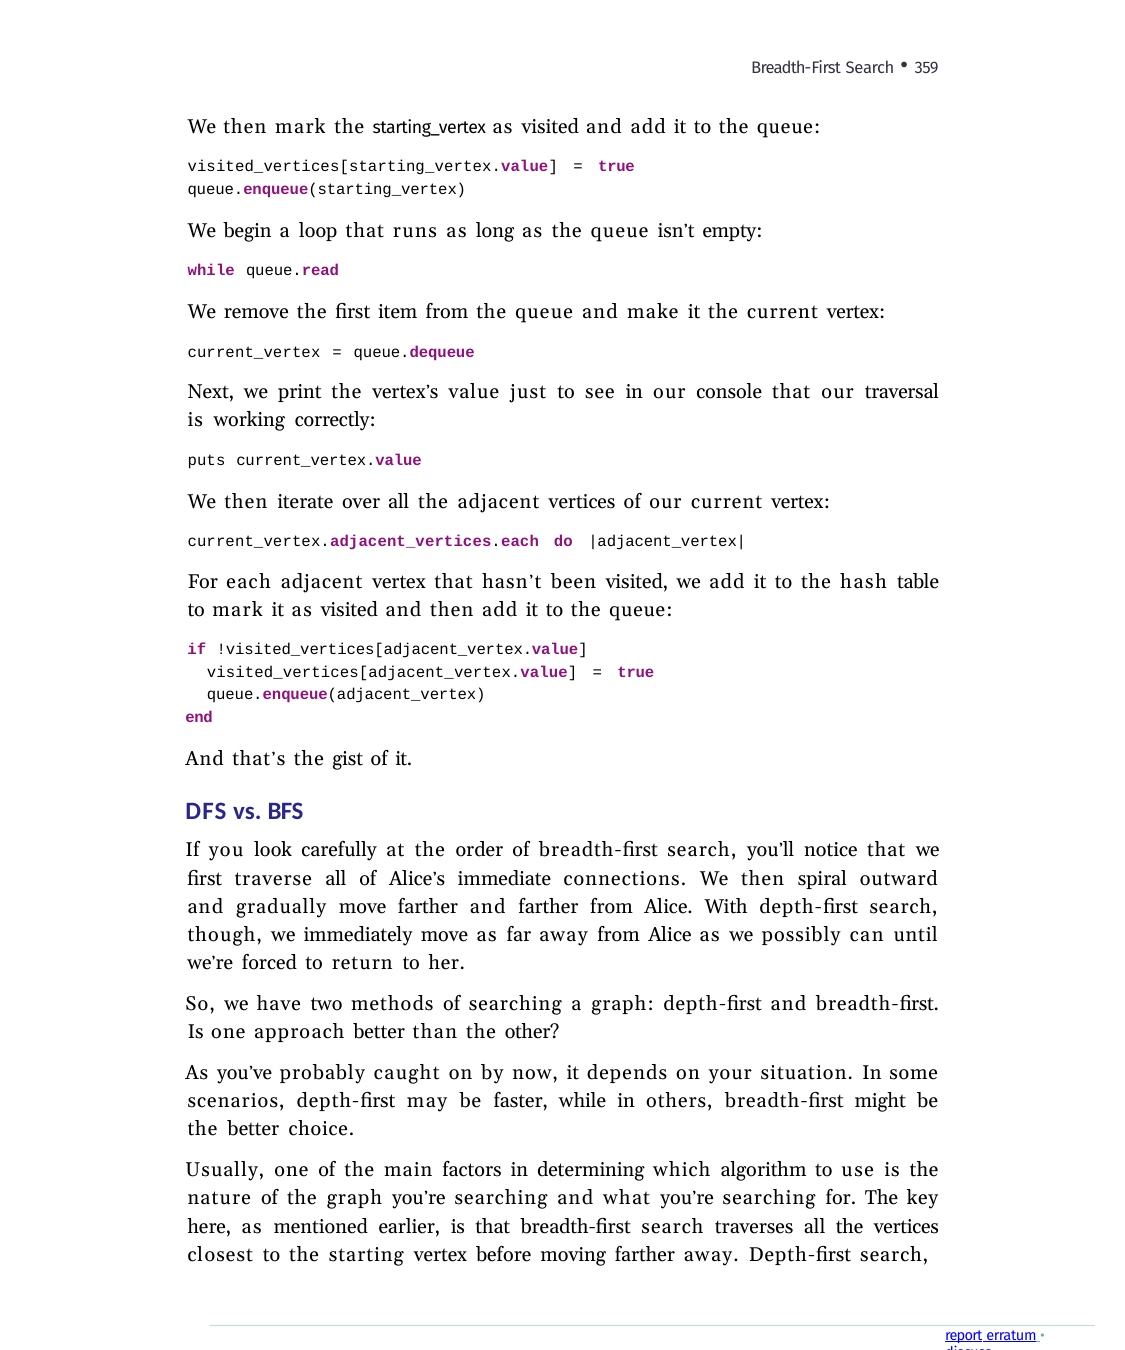

Breadth-First Search • 359

We then mark the starting_vertex as visited and add it to the queue:
visited_vertices[starting_vertex.value] = true
queue.enqueue(starting_vertex)

We begin a loop that runs as long as the queue isn’t empty:
while queue.read

We remove the first item from the queue and make it the current vertex:
current_vertex = queue.dequeue
Next, we print the vertex’s value just to see in our console that our traversal is working correctly:
puts current_vertex.value

We then iterate over all the adjacent vertices of our current vertex:
current_vertex.adjacent_vertices.each do |adjacent_vertex|
For each adjacent vertex that hasn’t been visited, we add it to the hash table to mark it as visited and then add it to the queue:
if !visited_vertices[adjacent_vertex.value] visited_vertices[adjacent_vertex.value] = true queue.enqueue(adjacent_vertex)
end

And that’s the gist of it.

DFS vs. BFS
If you look carefully at the order of breadth-first search, you’ll notice that we first traverse all of Alice’s immediate connections. We then spiral outward and gradually move farther and farther from Alice. With depth-first search, though, we immediately move as far away from Alice as we possibly can until we’re forced to return to her.
So, we have two methods of searching a graph: depth-first and breadth-first. Is one approach better than the other?
As you’ve probably caught on by now, it depends on your situation. In some scenarios, depth-first may be faster, while in others, breadth-first might be the better choice.
Usually, one of the main factors in determining which algorithm to use is the nature of the graph you’re searching and what you’re searching for. The key here, as mentioned earlier, is that breadth-first search traverses all the vertices closest to the starting vertex before moving farther away. Depth-first search,
report erratum • discuss